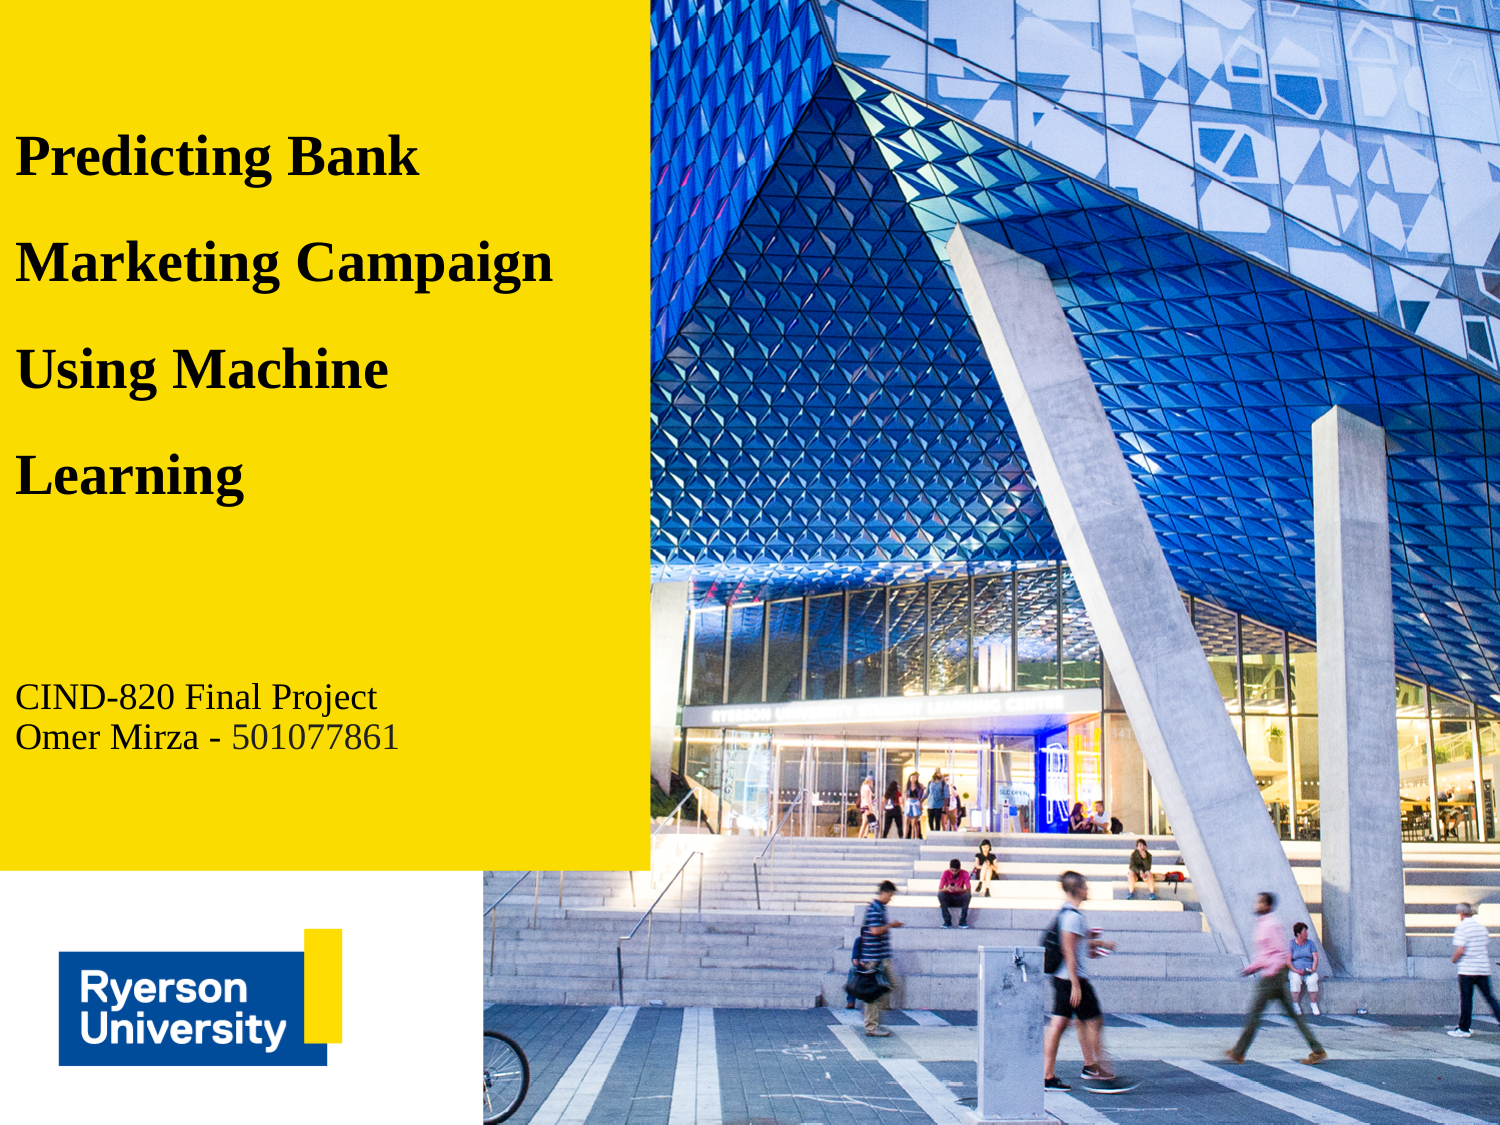

# Predicting Bank Marketing Campaign Using Machine Learning
CIND-820 Final Project
Omer Mirza - 501077861